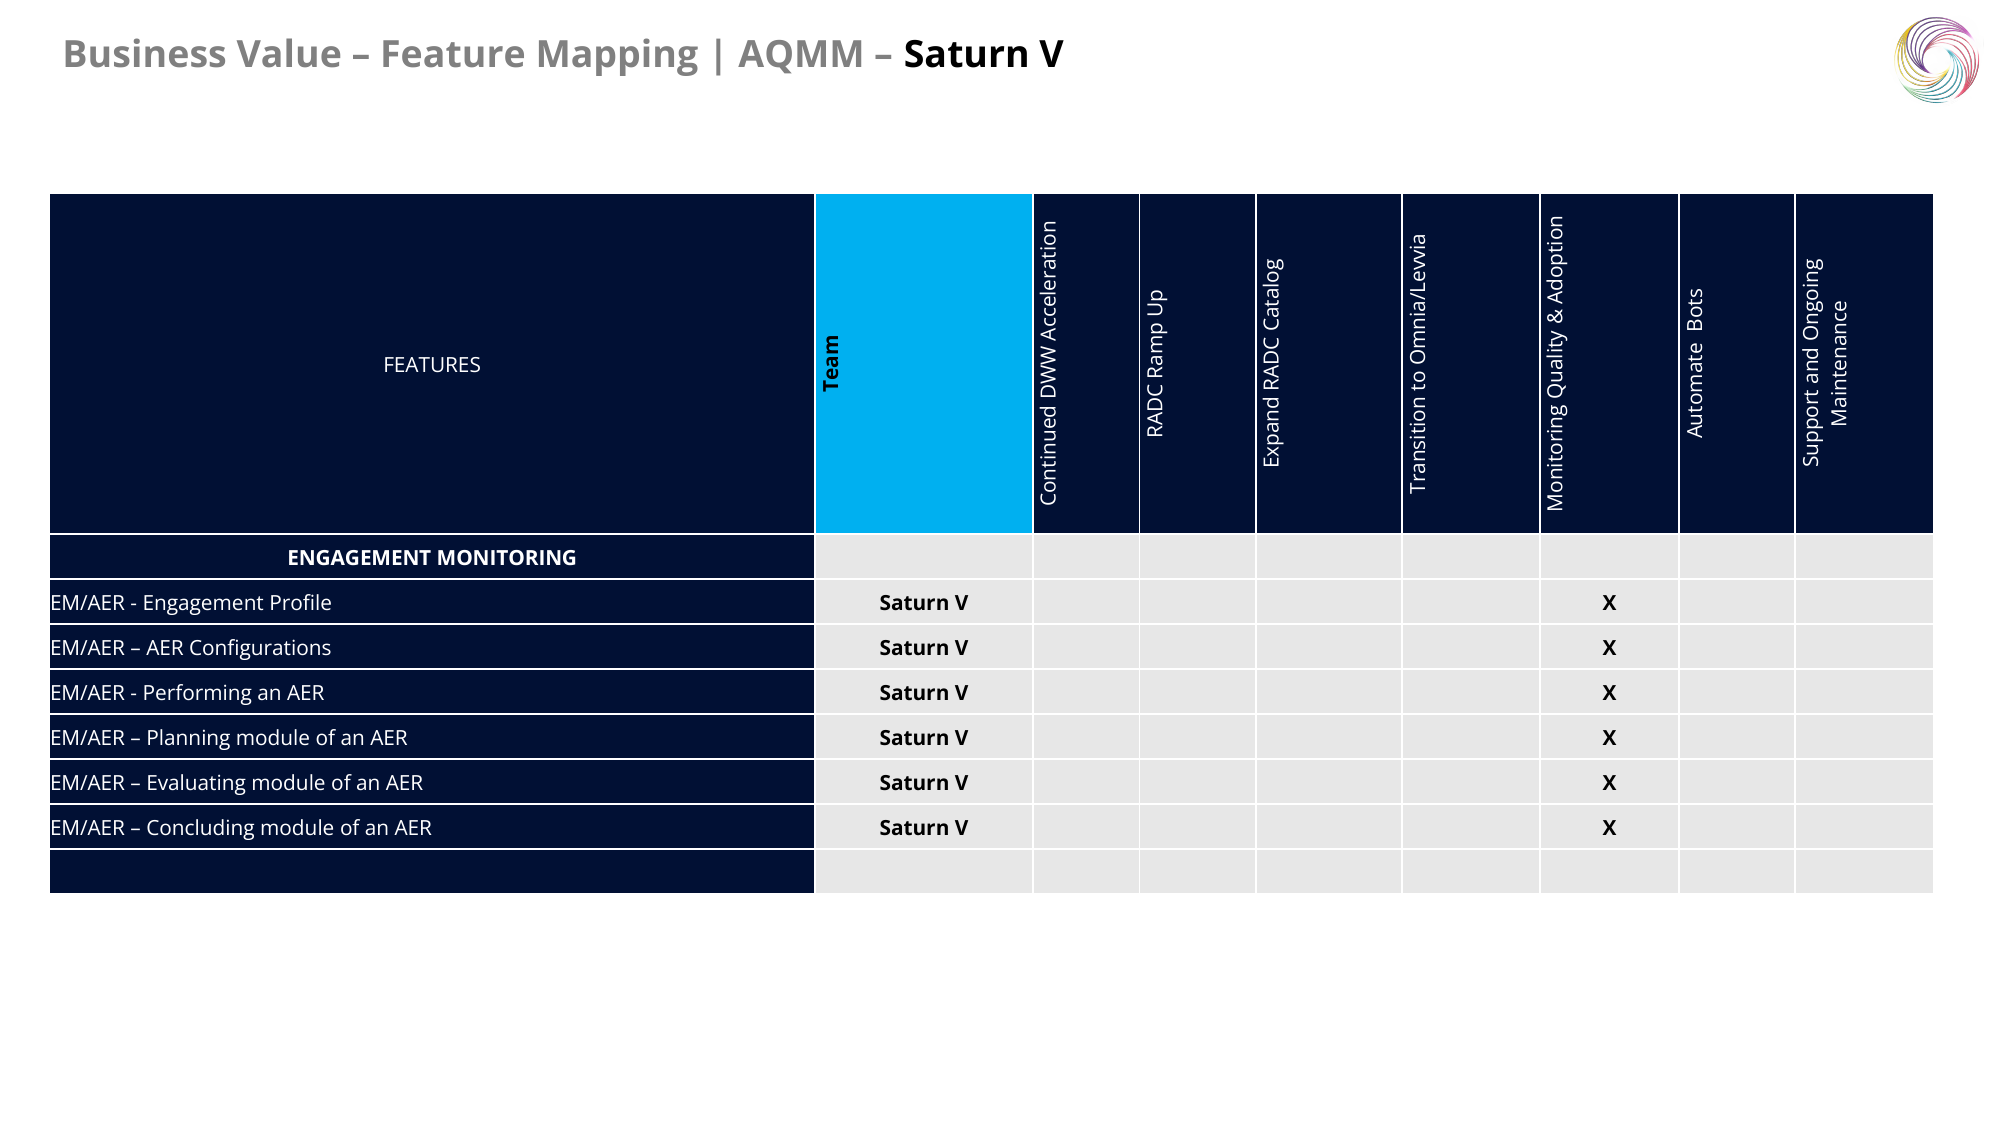

Business Value – Feature Mapping | AQMM – Saturn V
| FEATURES | Team | Continued DWW Acceleration | RADC Ramp Up | Expand RADC Catalog | Transition to Omnia/Levvia | Monitoring Quality & Adoption | Automate  Bots | Support and Ongoing Maintenance |
| --- | --- | --- | --- | --- | --- | --- | --- | --- |
| ENGAGEMENT MONITORING |  |  |  |  |  |  |  |  |
| EM/AER - Engagement Profile | Saturn V |  |  |  |  | X |  |  |
| EM/AER – AER Configurations | Saturn V |  |  |  |  | X |  |  |
| EM/AER - Performing an AER | Saturn V |  |  |  |  | X |  |  |
| EM/AER – Planning module of an AER | Saturn V |  |  |  |  | X |  |  |
| EM/AER – Evaluating module of an AER | Saturn V |  |  |  |  | X |  |  |
| EM/AER – Concluding module of an AER | Saturn V |  |  |  |  | X |  |  |
|  |  |  |  |  |  |  |  |  |